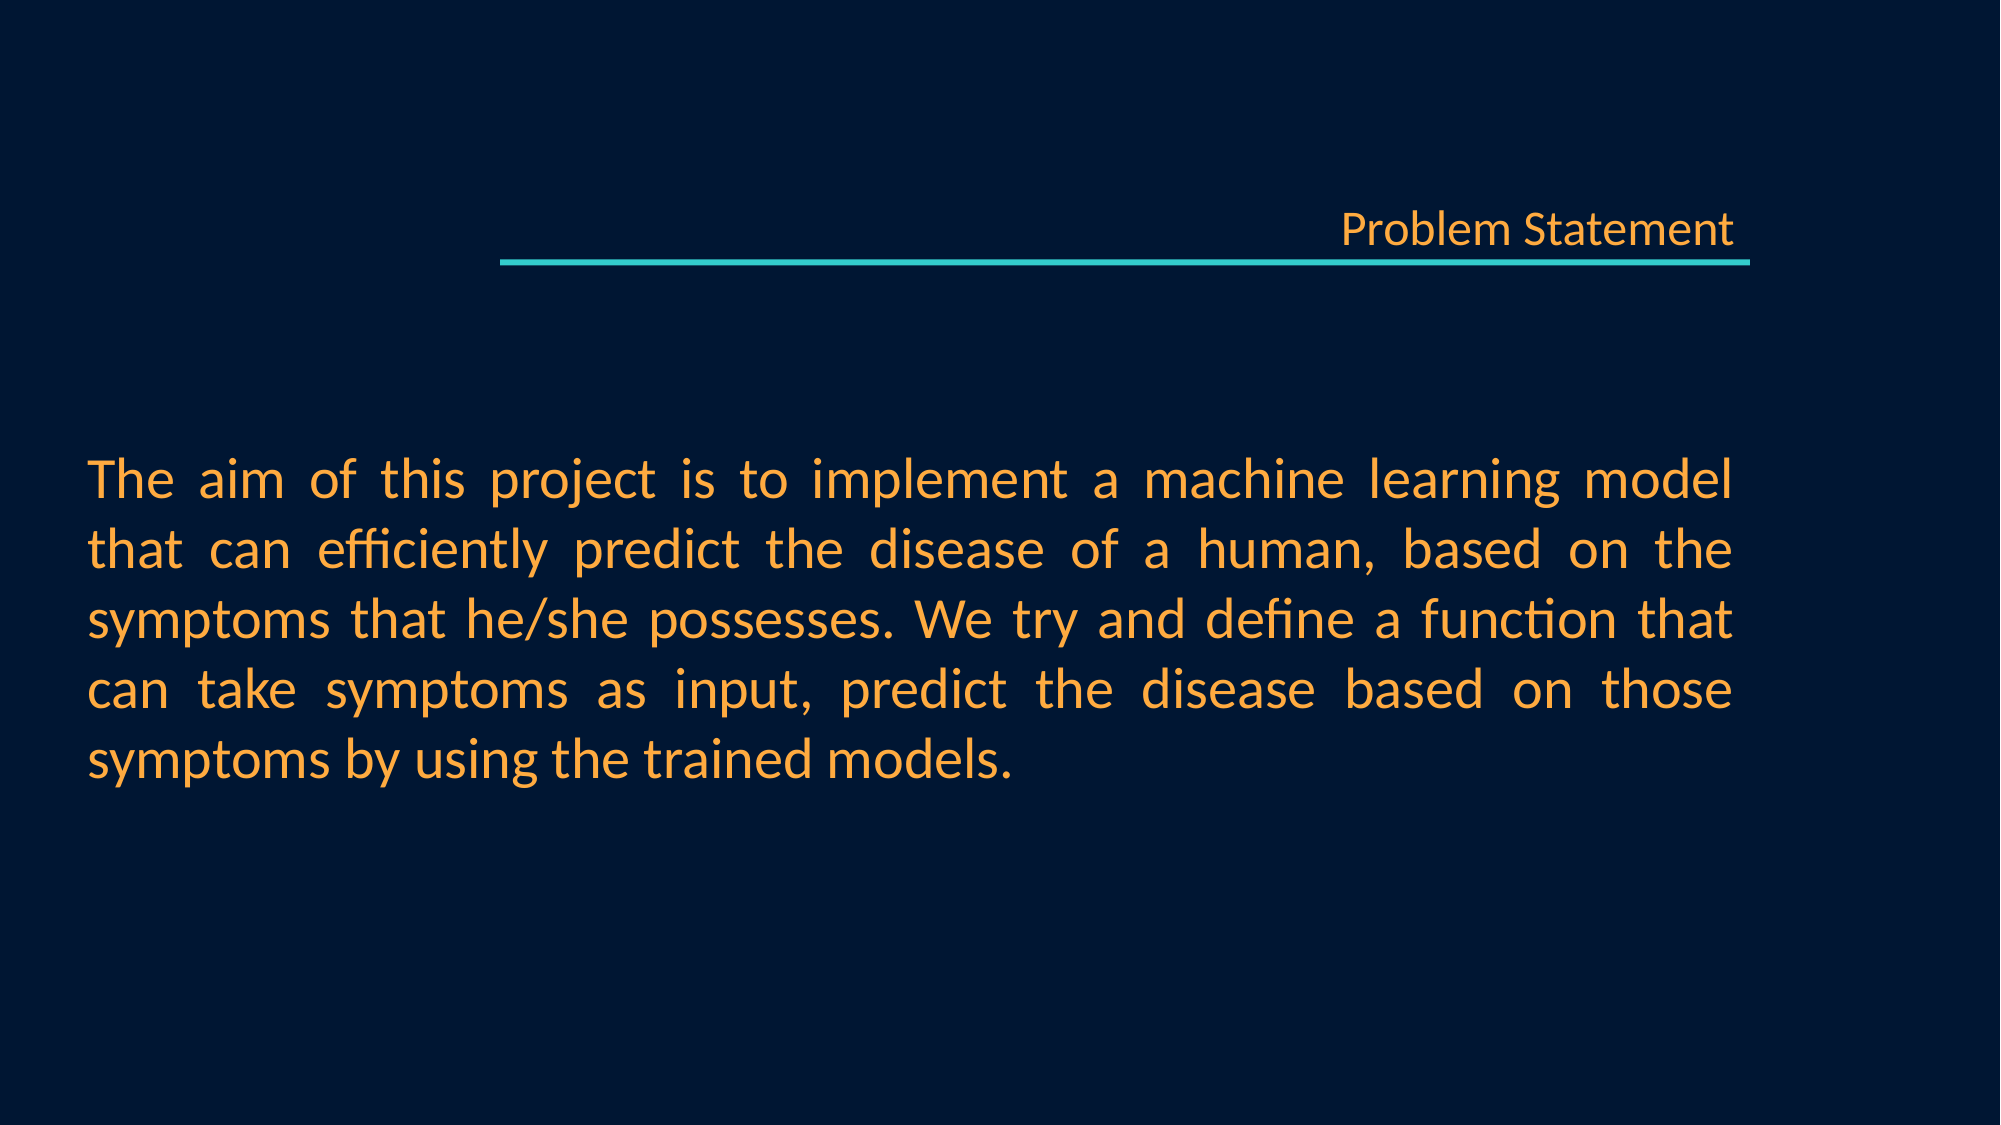

Problem Statement

The aim of this project is to implement a machine learning model that can efficiently predict the disease of a human, based on the symptoms that he/she possesses. We try and define a function that can take symptoms as input, predict the disease based on those symptoms by using the trained models.